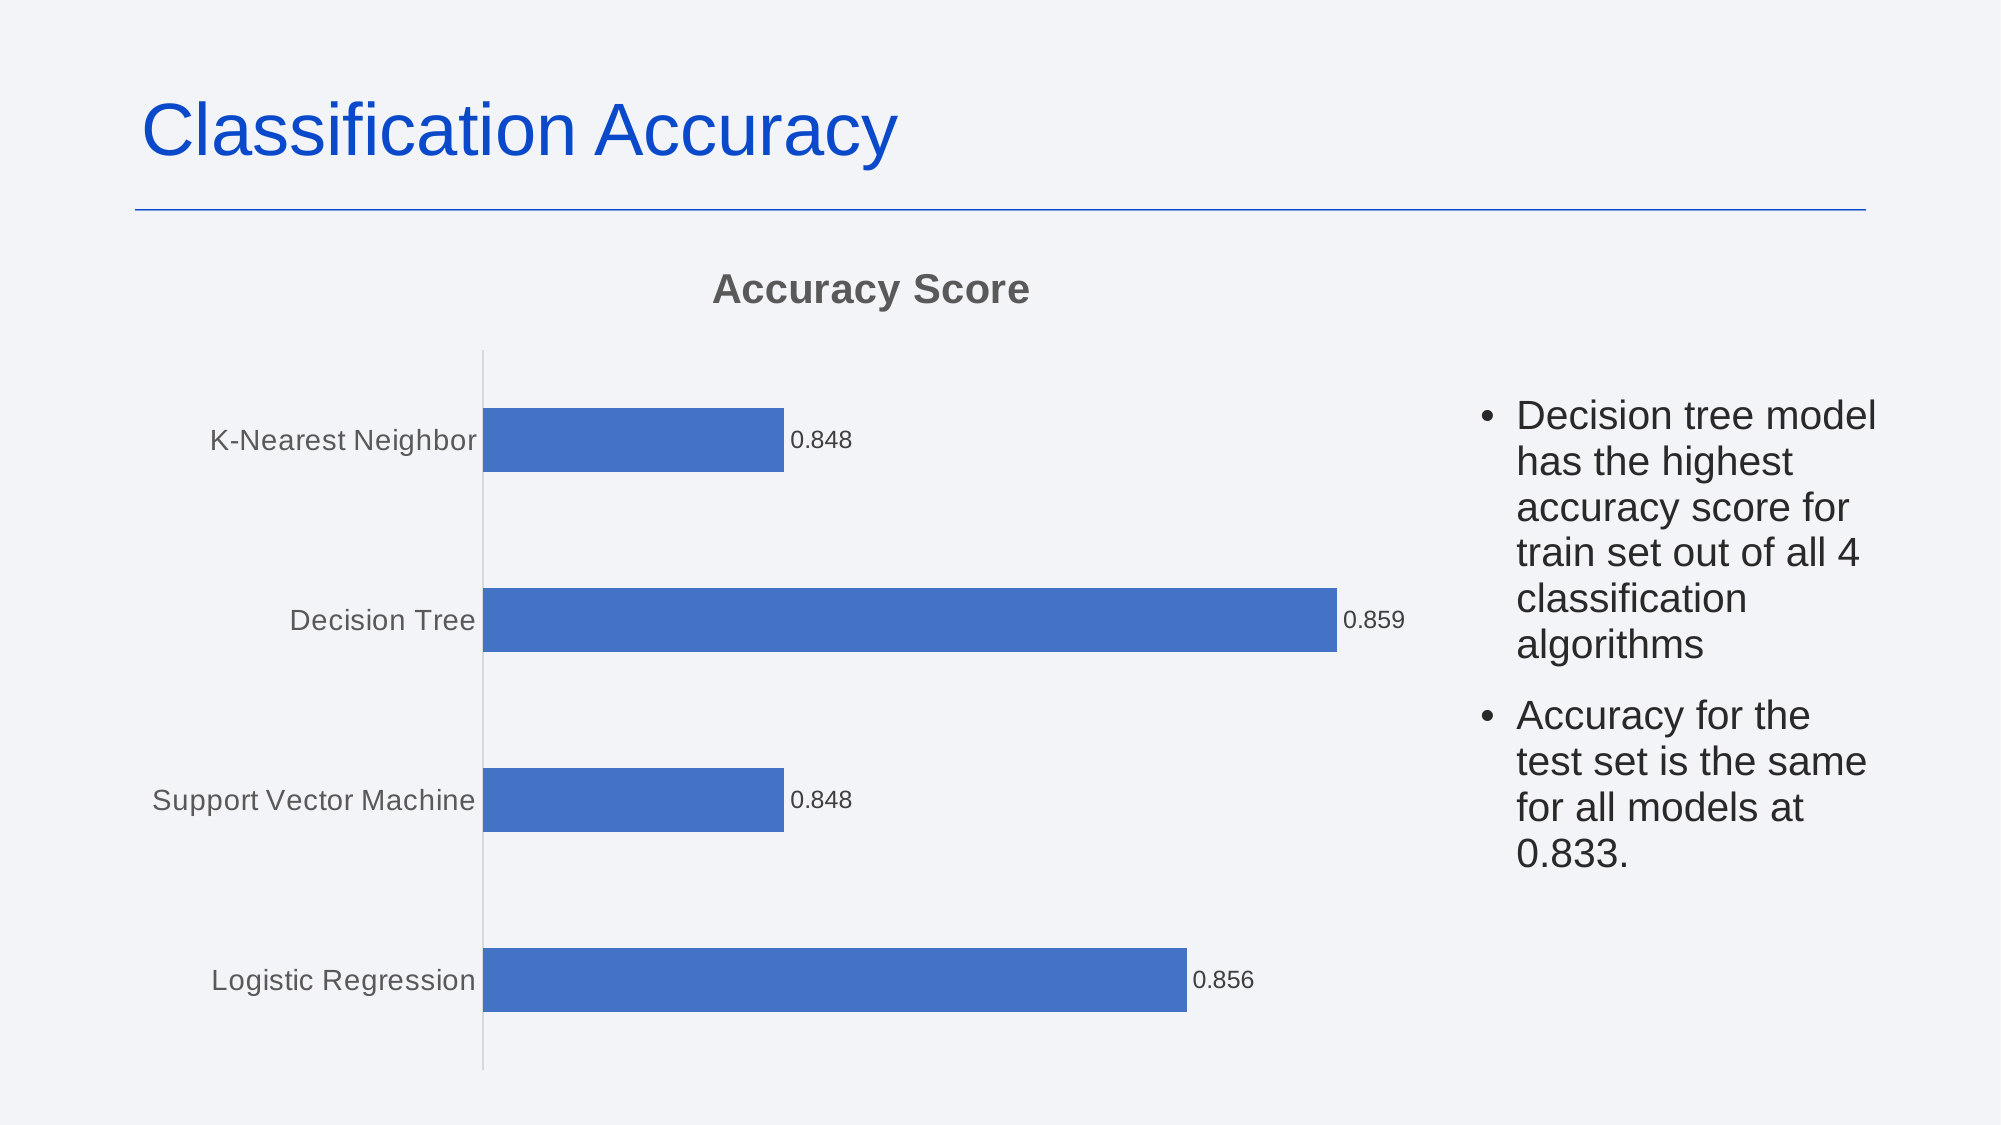

Classification Accuracy

### Chart: Accuracy Score

| Category | Accuracy Score |
|---|---|
| Logistic Regression | 0.856 |
| Support Vector Machine | 0.848 |
| Decision Tree | 0.859 |
| K-Nearest Neighbor | 0.848 |
Decision tree model has the highest accuracy score for train set out of all 4 classification algorithms
Accuracy for the test set is the same for all models at 0.833.